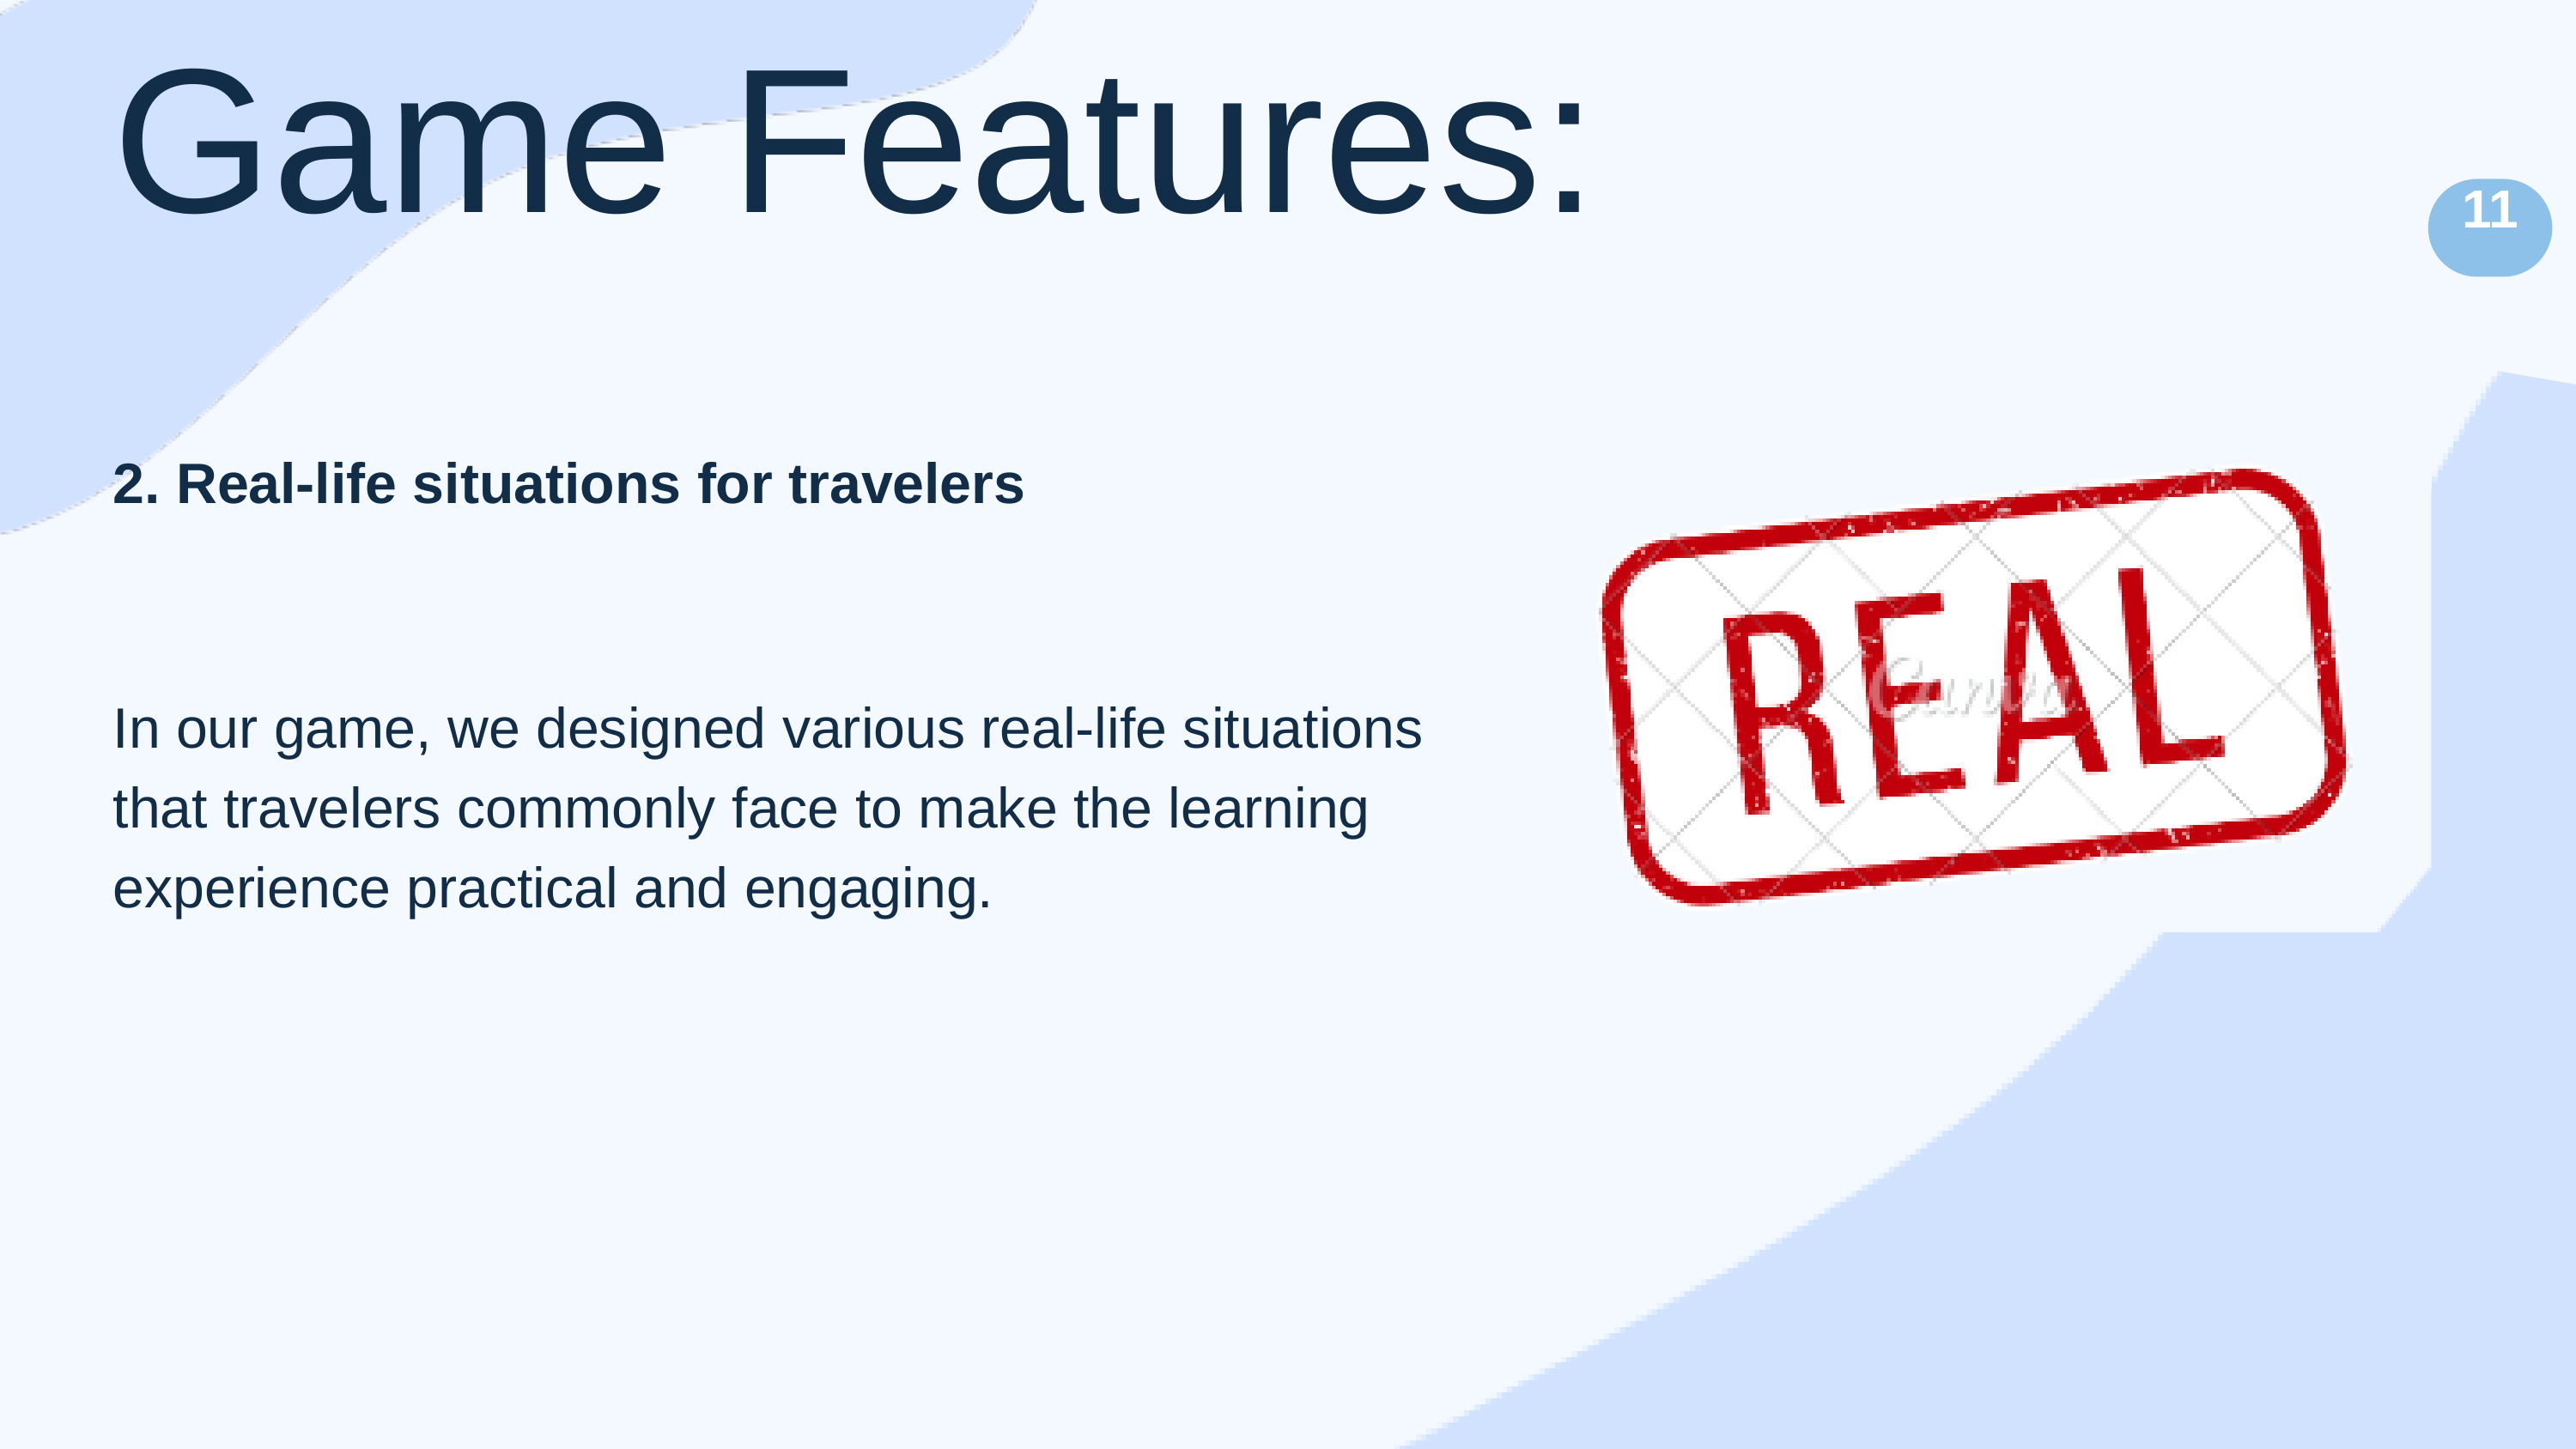

Game Features:

11

2. Real-life situations for travelers

In our game, we designed various real-life situations that travelers commonly face to make the learning experience practical and engaging.